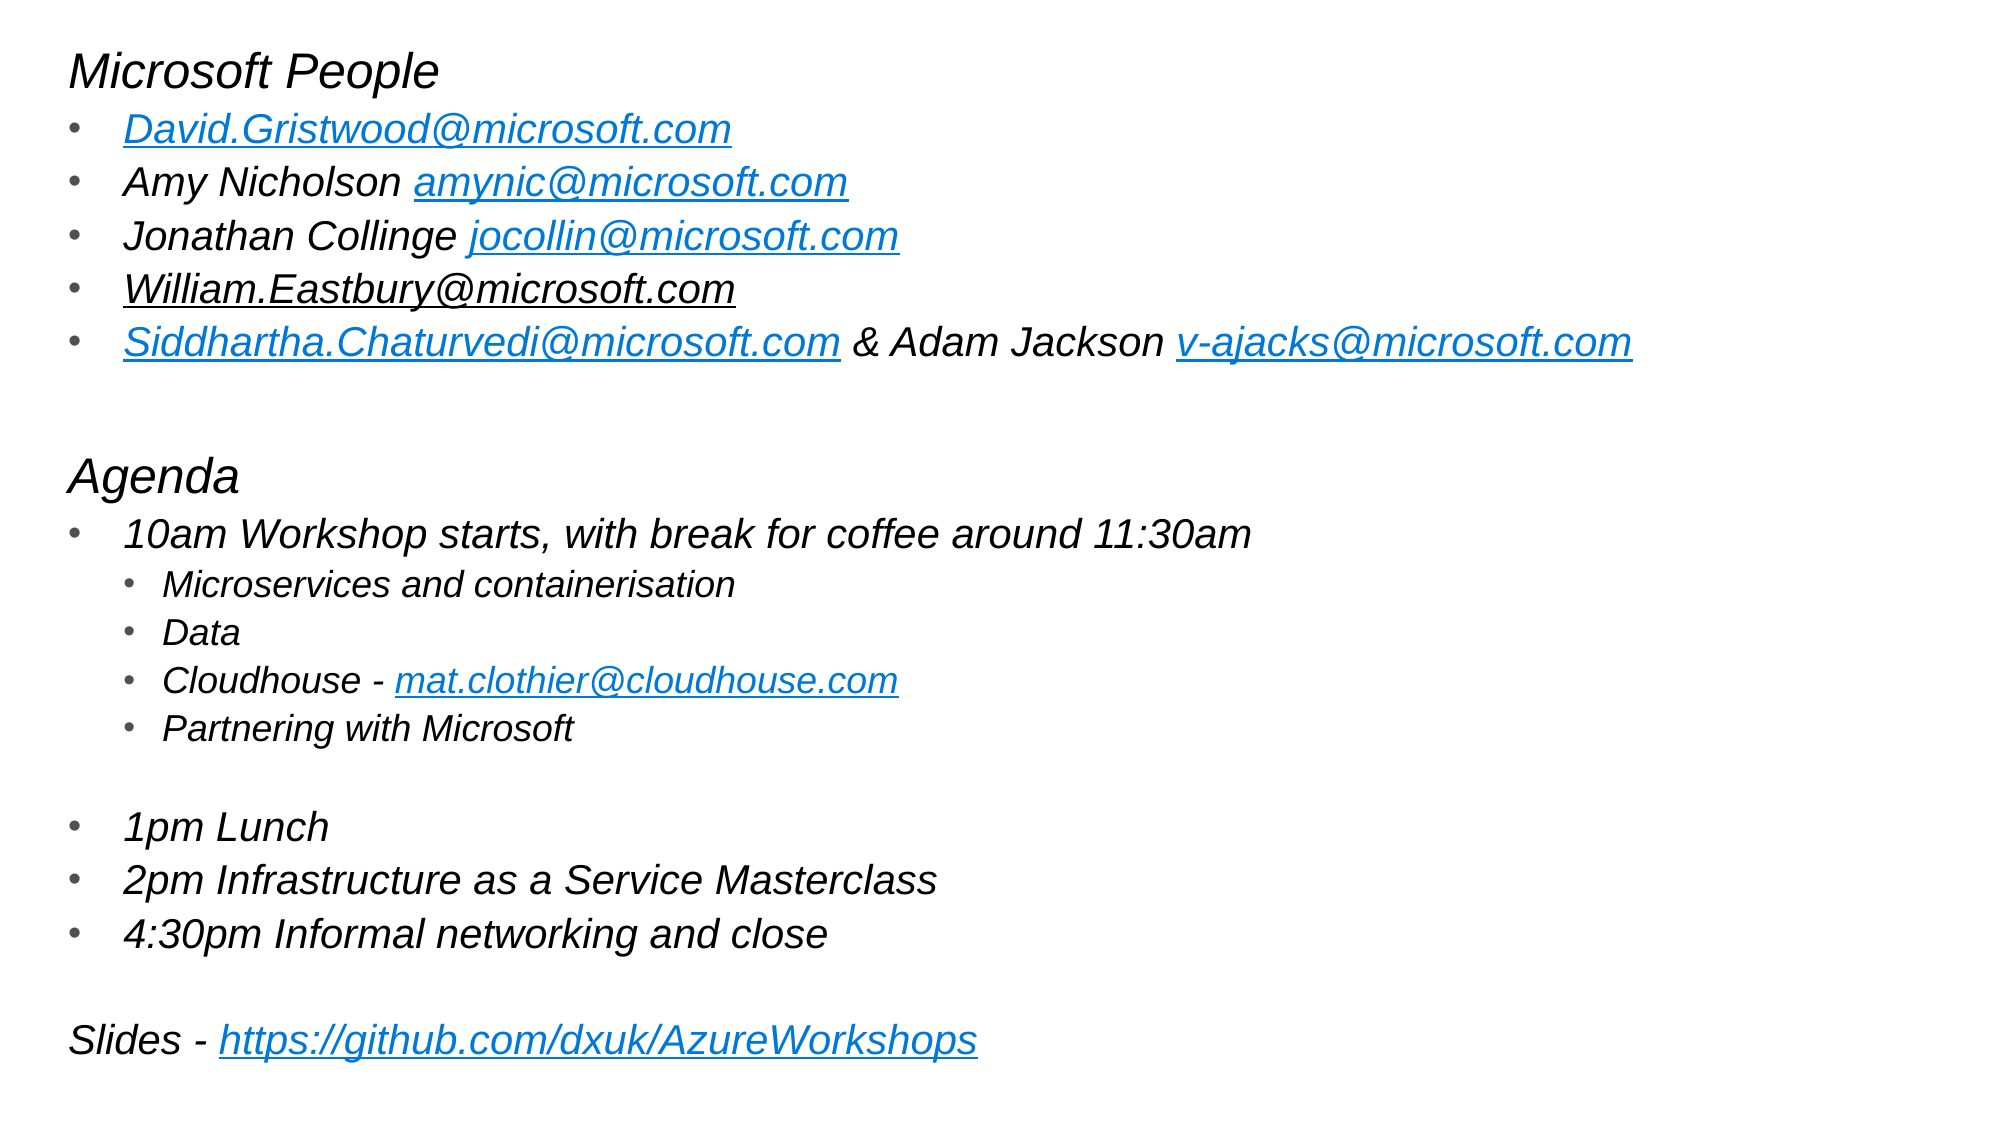

Microsoft People
David.Gristwood@microsoft.com
Amy Nicholson amynic@microsoft.com
Jonathan Collinge jocollin@microsoft.com
William.Eastbury@microsoft.com
Siddhartha.Chaturvedi@microsoft.com & Adam Jackson v-ajacks@microsoft.com

Agenda
10am Workshop starts, with break for coffee around 11:30am
Microservices and containerisation
Data
Cloudhouse - mat.clothier@cloudhouse.com
Partnering with Microsoft

1pm Lunch
2pm Infrastructure as a Service Masterclass
4:30pm Informal networking and close

Slides - https://github.com/dxuk/AzureWorkshops